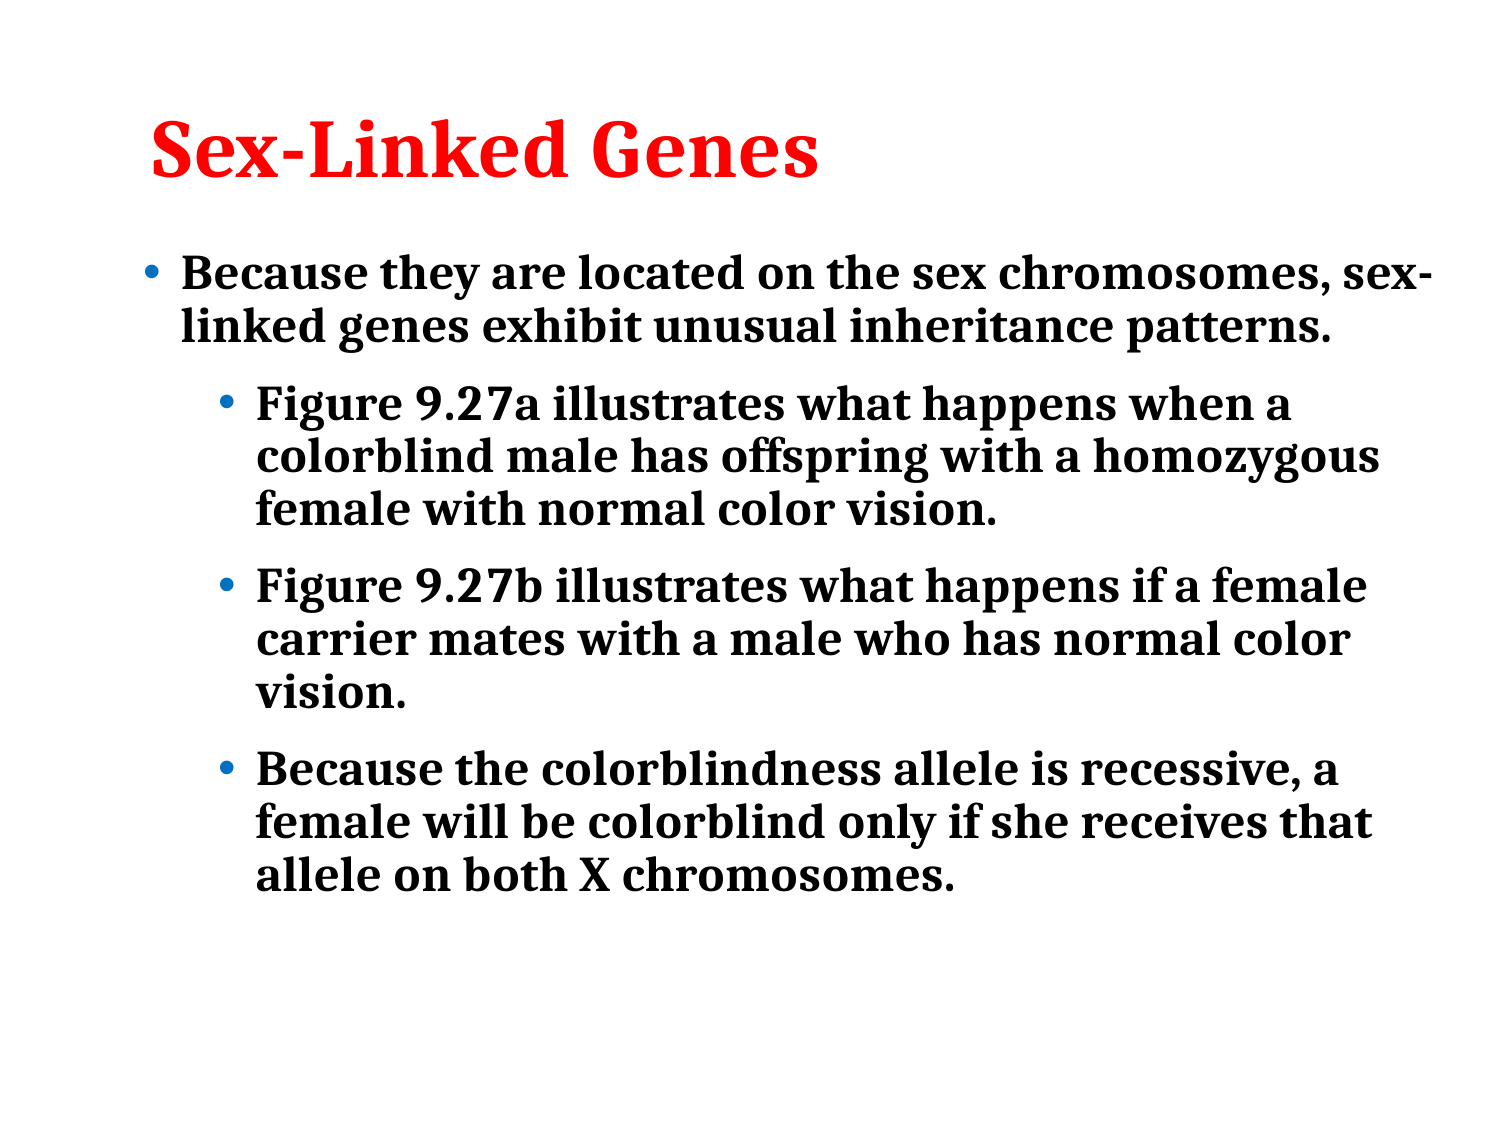

# Sex-Linked Genes
Because they are located on the sex chromosomes, sex-linked genes exhibit unusual inheritance patterns.
Figure 9.27a illustrates what happens when a colorblind male has offspring with a homozygous female with normal color vision.
Figure 9.27b illustrates what happens if a female carrier mates with a male who has normal color vision.
Because the colorblindness allele is recessive, a female will be colorblind only if she receives that allele on both X chromosomes.